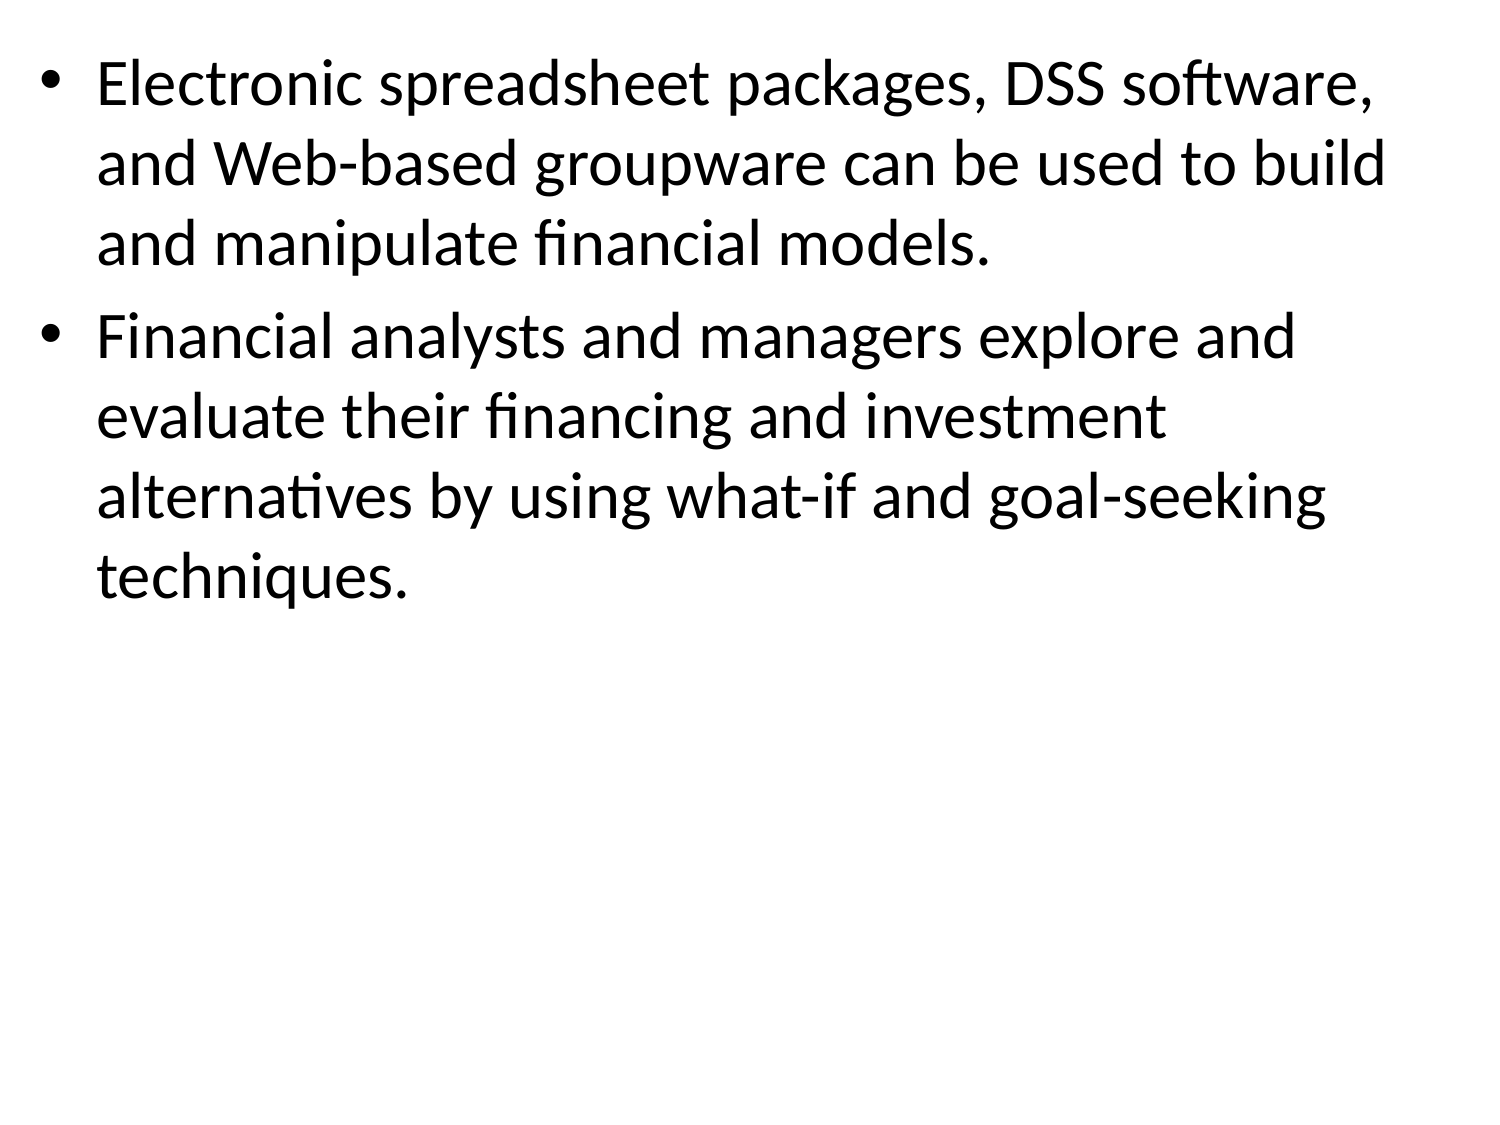

Electronic spreadsheet packages, DSS software, and Web-based groupware can be used to build and manipulate financial models.
Financial analysts and managers explore and evaluate their financing and investment alternatives by using what-if and goal-seeking techniques.